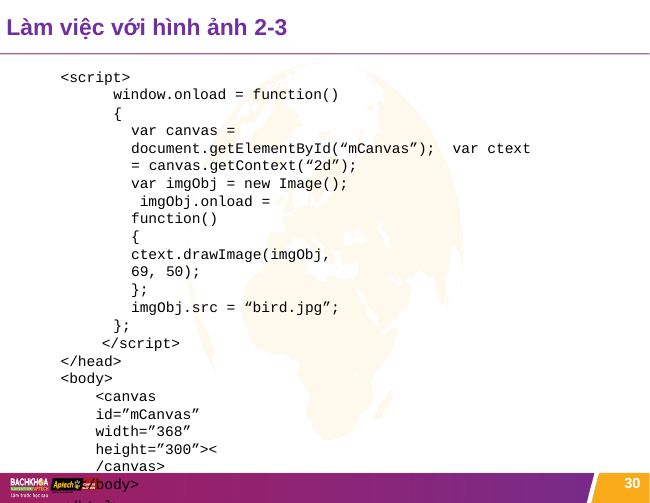

# Làm việc với hình ảnh 2-3
<script>
window.onload = function()
{
var canvas = document.getElementById(“mCanvas”);  var ctext = canvas.getContext(“2d”);
var imgObj = new Image();  imgObj.onload = function()
{
ctext.drawImage(imgObj, 69, 50);
};
imgObj.src = “bird.jpg”;
};
</script>
</head>
<body>
<canvas id=”mCanvas” width=”368” height=”300”></canvas>
</body>
</html>
30